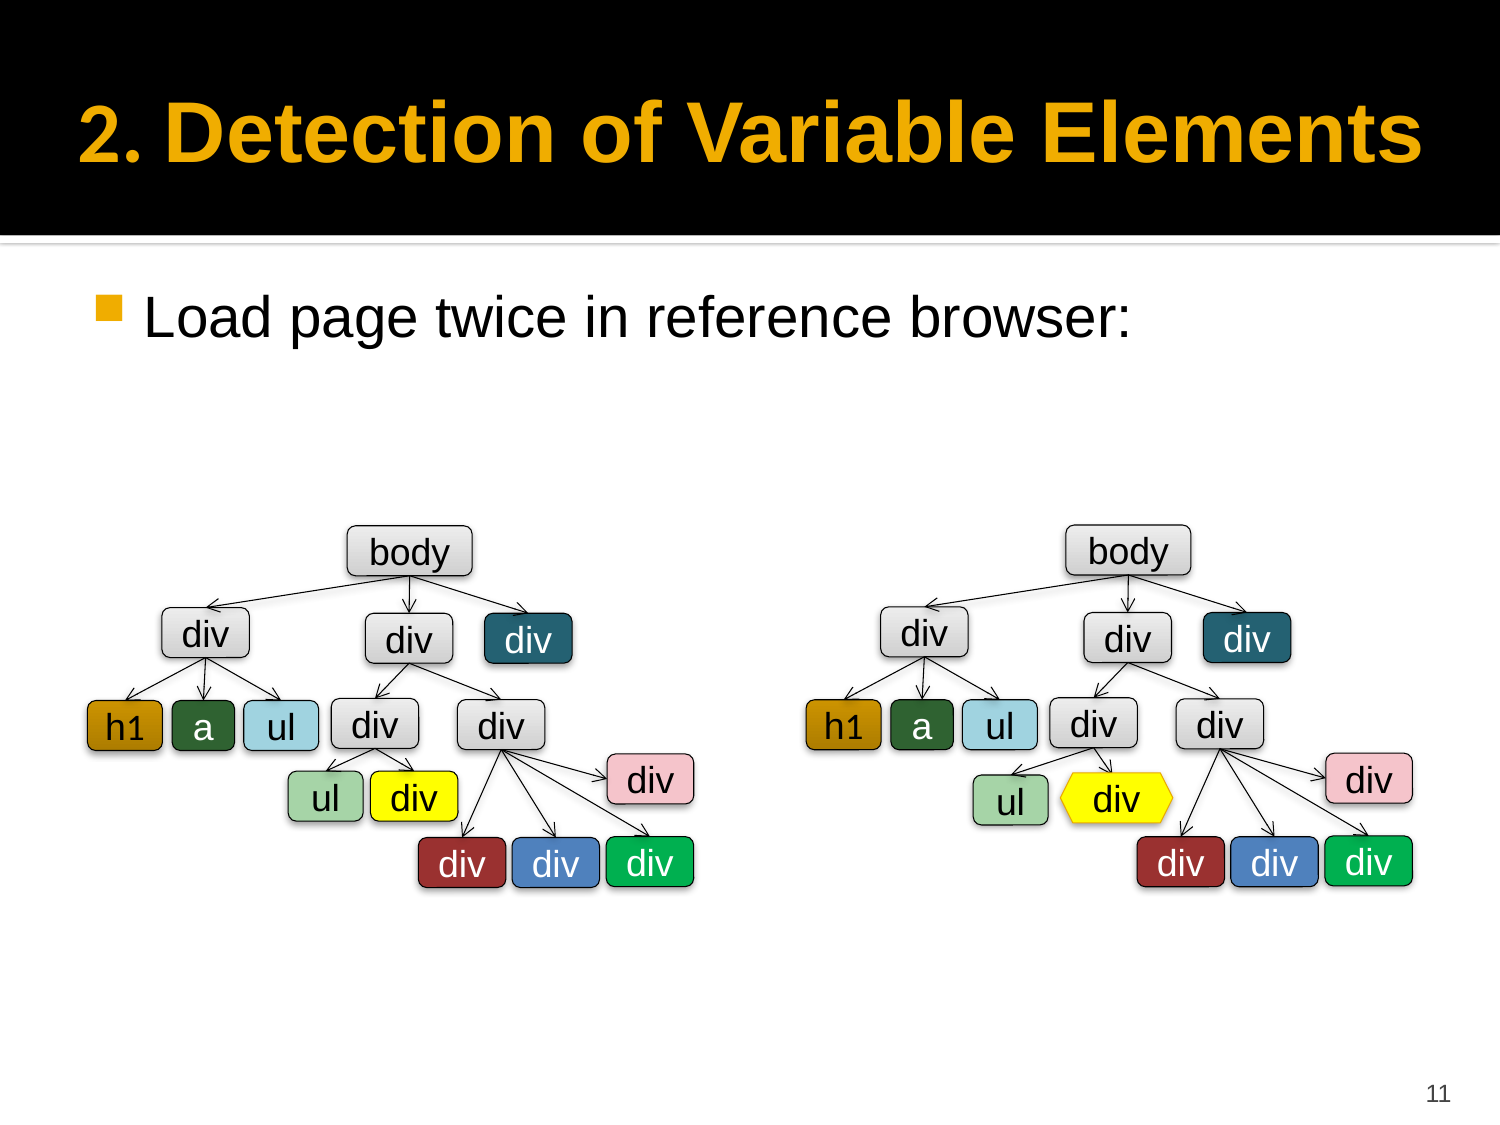

# 2. Detection of Variable Elements
Load page twice in reference browser:
body
body
div
div
div
div
div
div
div
div
div
div
h1
a
ul
h1
a
ul
div
div
ul
div
div
ul
div
div
div
div
div
div
11